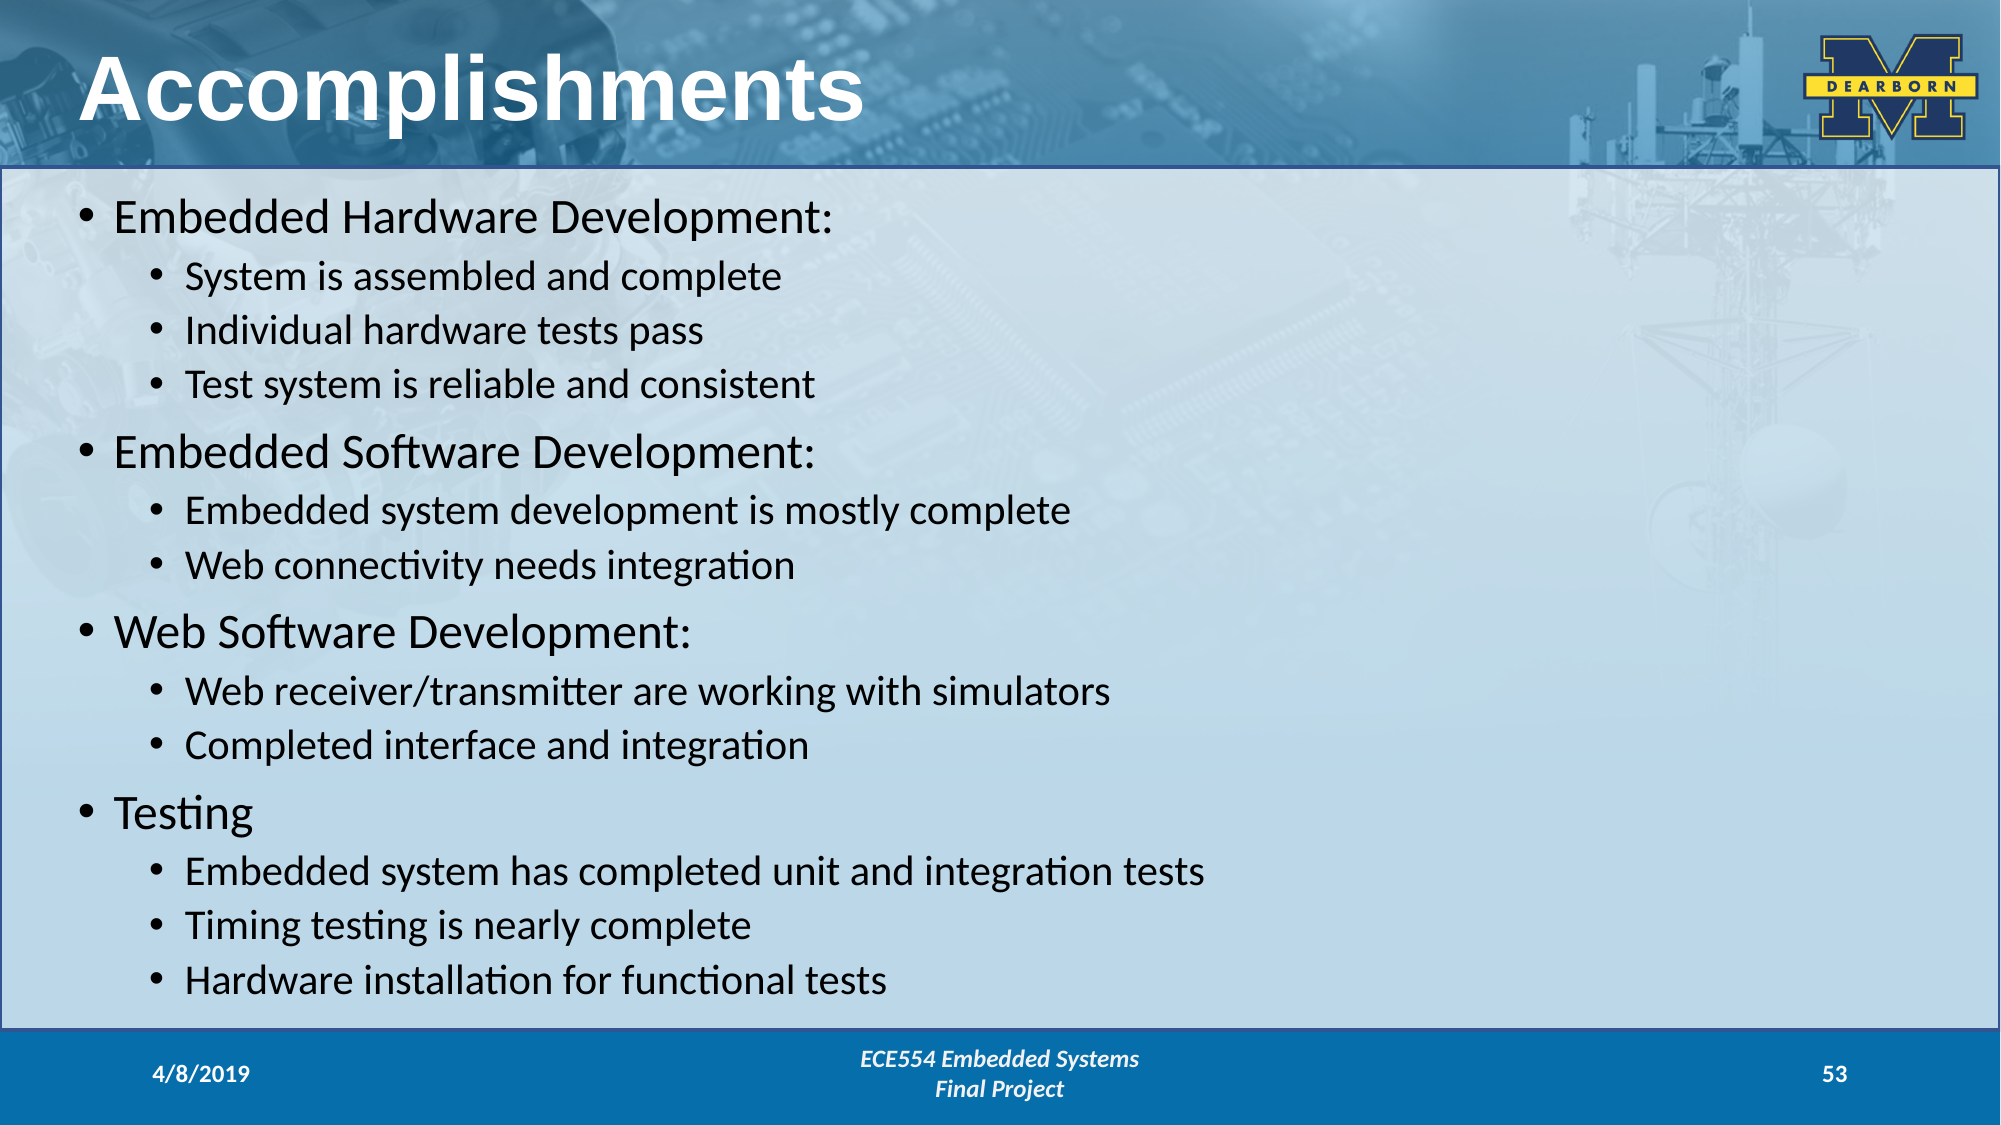

Accomplishments
Embedded Hardware Development:
System is assembled and complete
Individual hardware tests pass
Test system is reliable and consistent
Embedded Software Development:
Embedded system development is mostly complete
Web connectivity needs integration
Web Software Development:
Web receiver/transmitter are working with simulators
Completed interface and integration
Testing
Embedded system has completed unit and integration tests
Timing testing is nearly complete
Hardware installation for functional tests
4/8/2019
ECE554 Embedded Systems
Final Project
53